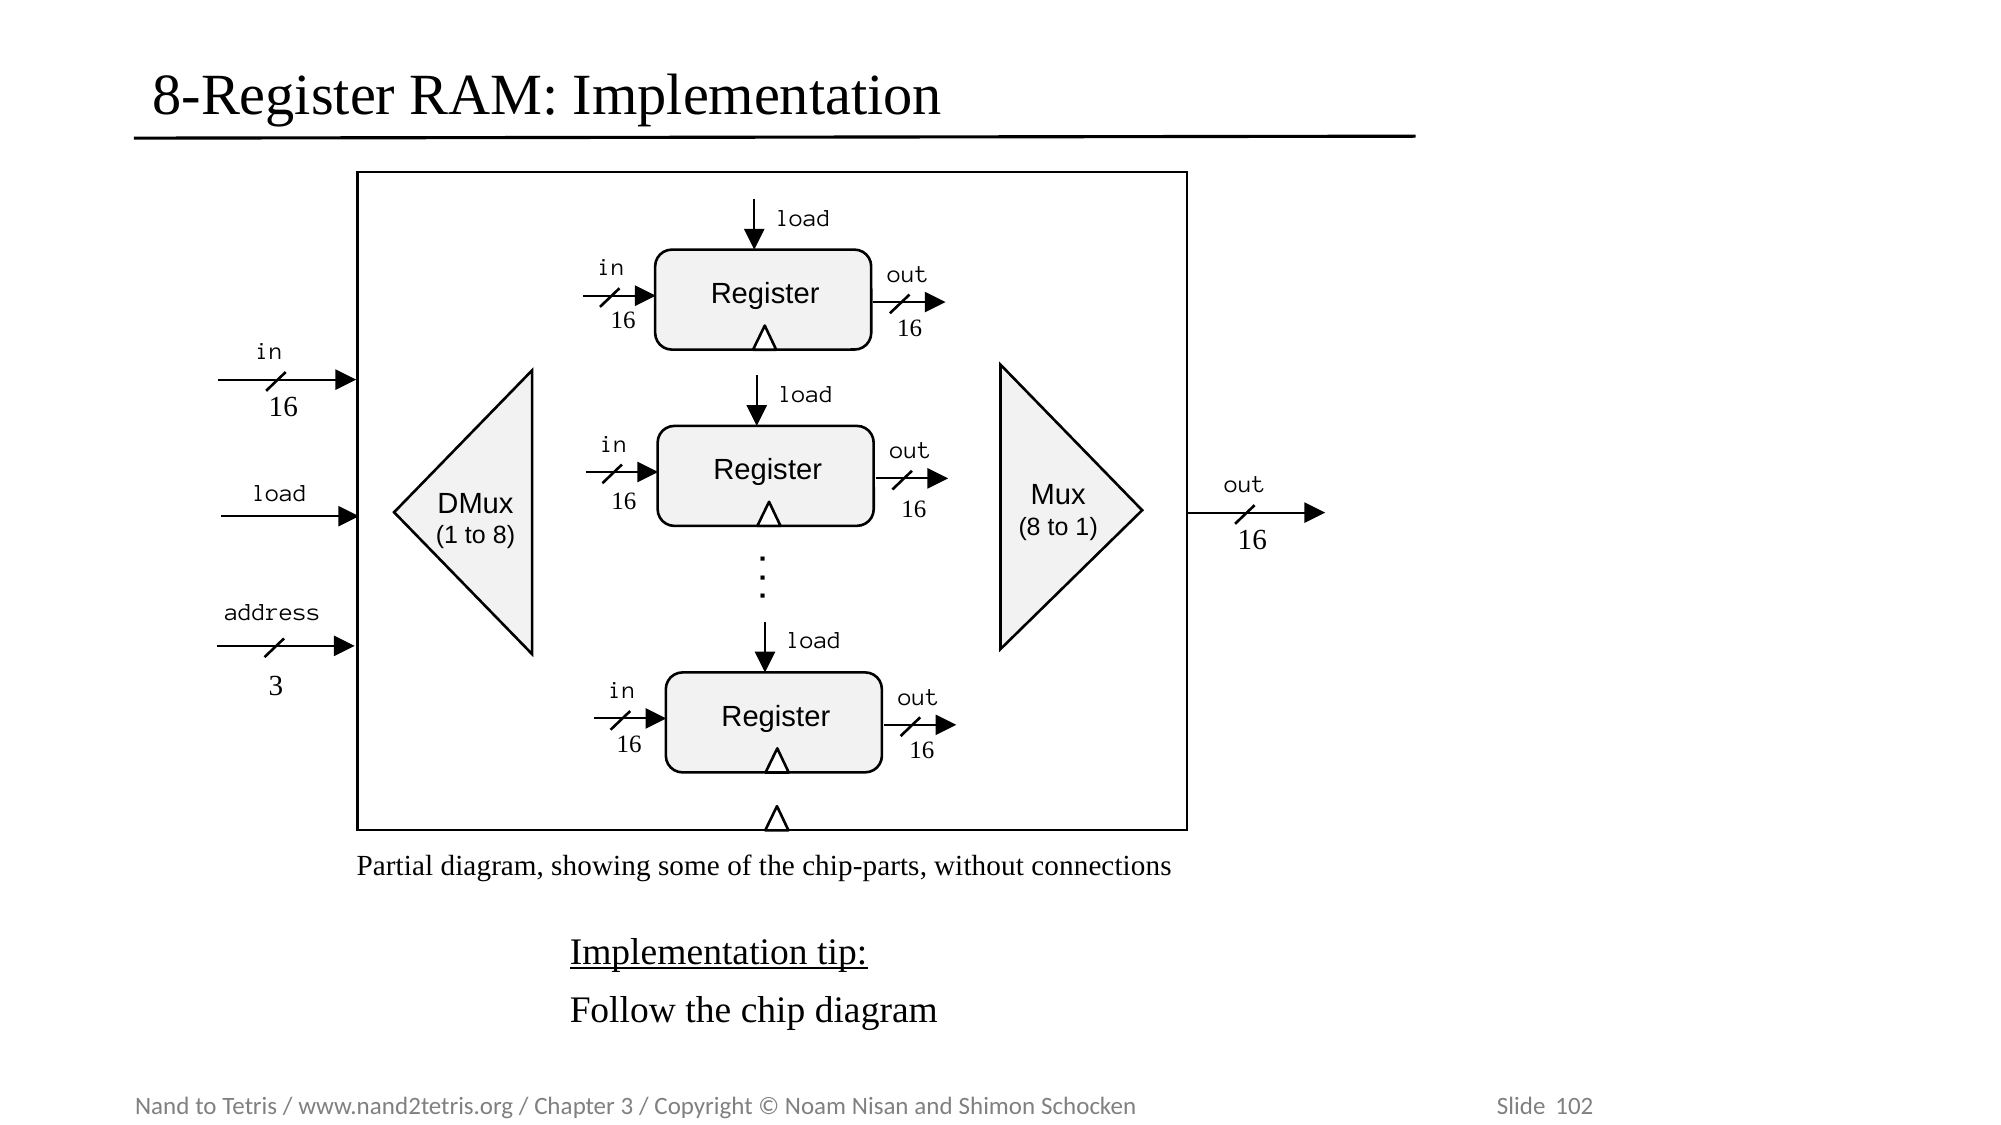

# 8-Register RAM: Implementation

in

16
out
load

16
address

3

load

in
out
Register

16

load

in
out
Register

...
load

in
out
Register

16

Mux
(8 to 1)

DMux
(1 to 8)
16
16
16
16
Partial diagram, showing some of the chip-parts, without connections
Implementation tip:
Follow the chip diagram